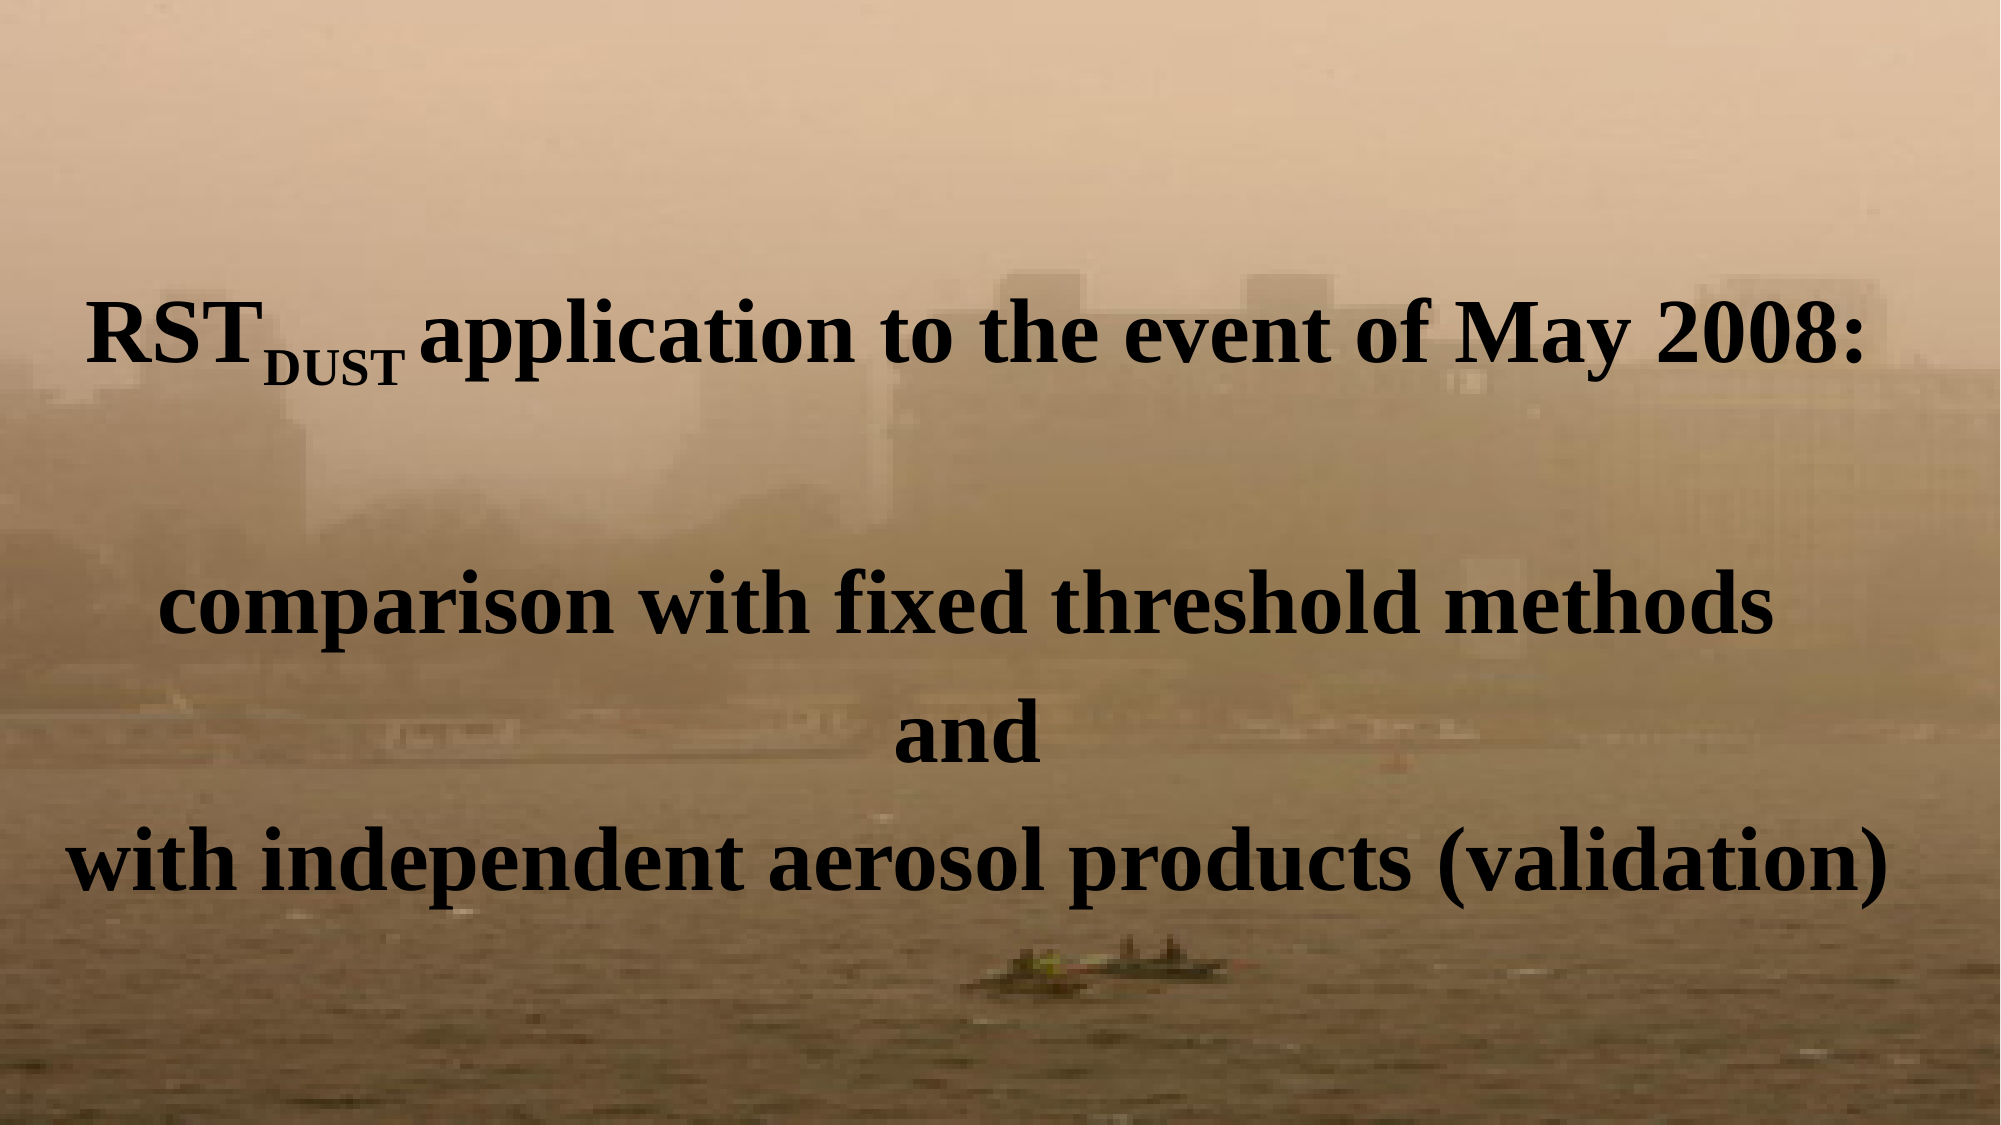

RSTDUST application to the event of May 2008:

comparison with fixed threshold methods
and
with independent aerosol products (validation)